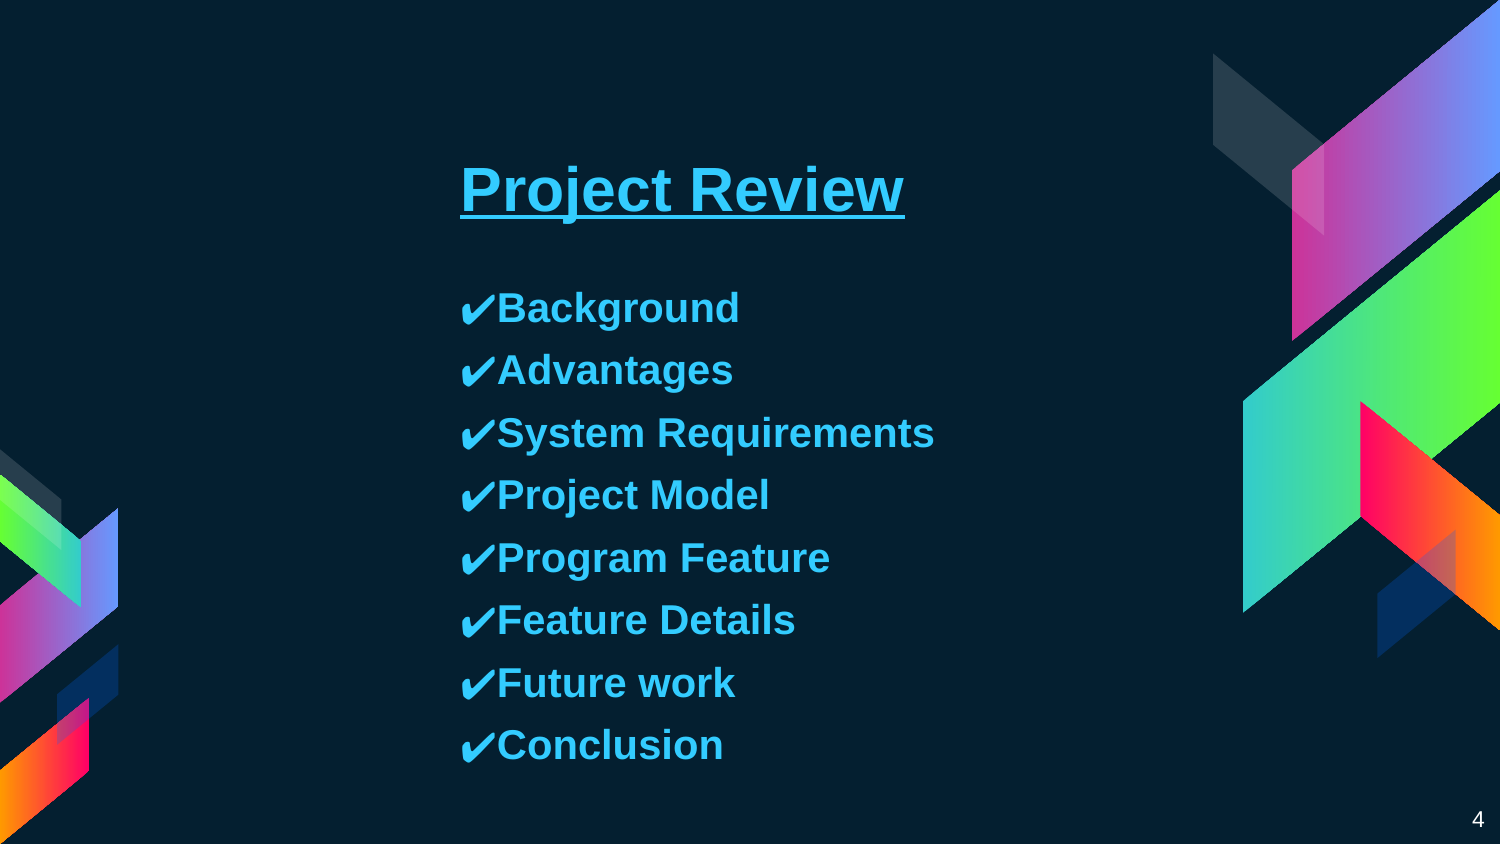

Project Review

Background
Advantages
System Requirements
Project Model
Program Feature
Feature Details
Future work
Conclusion

4